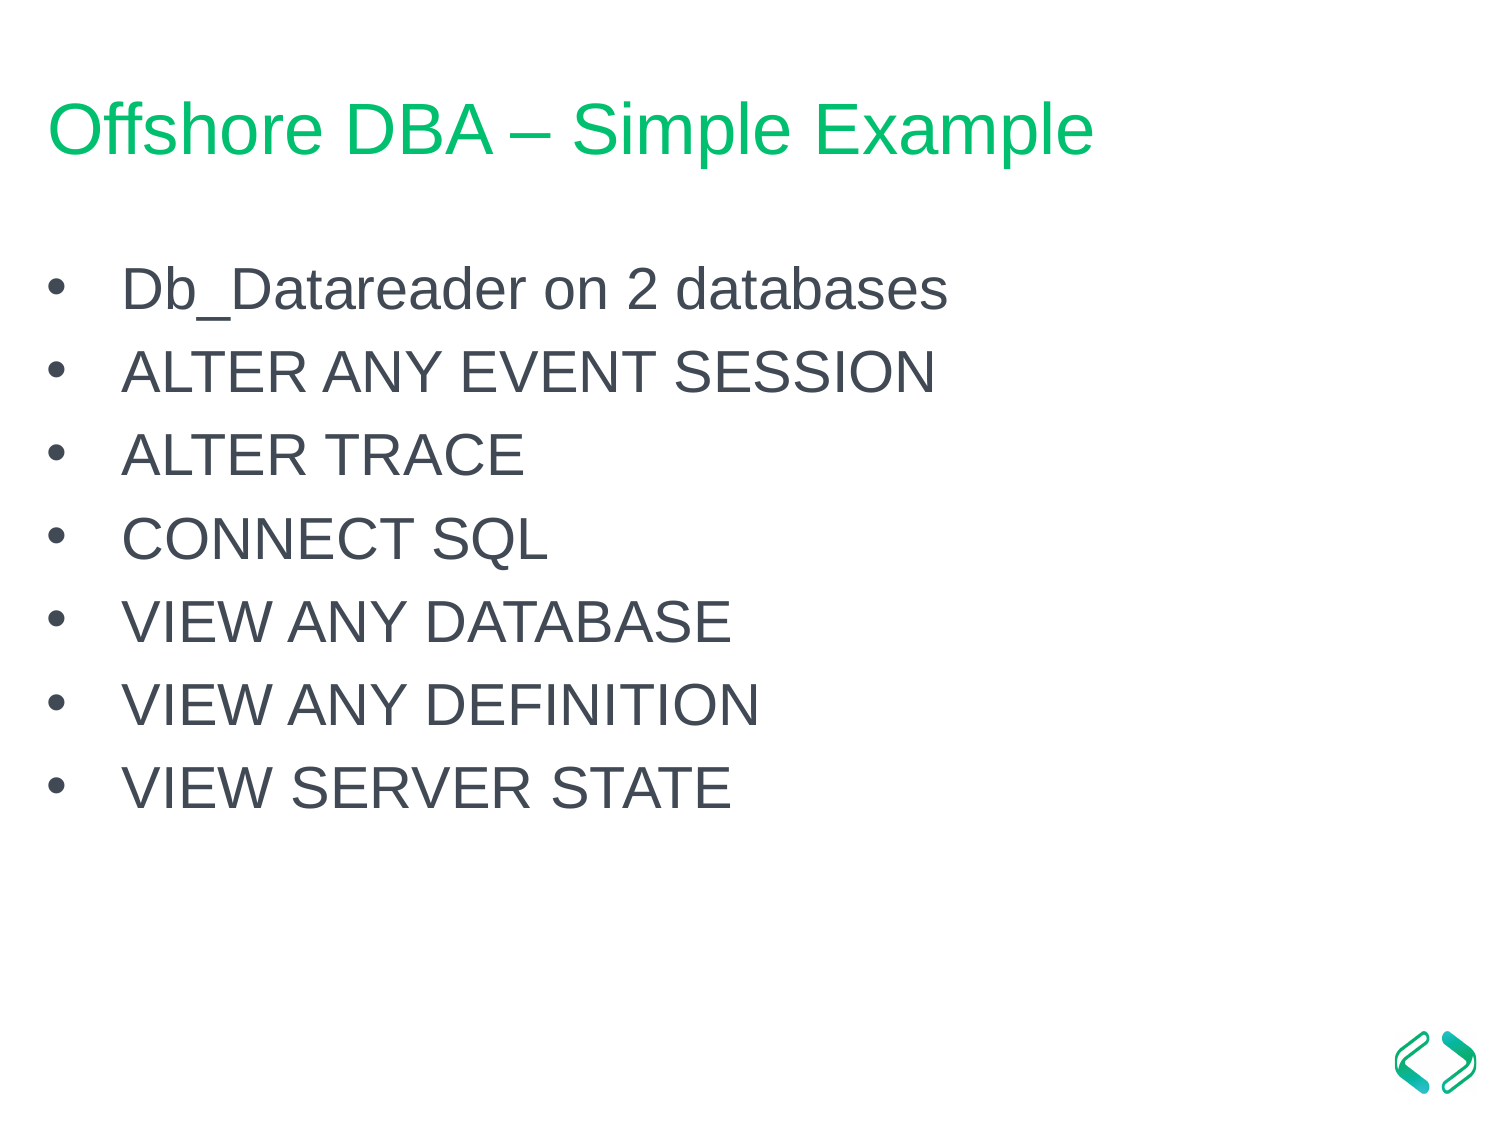

# Offshore DBA – Simple Example
Db_Datareader on 2 databases
ALTER ANY EVENT SESSION
ALTER TRACE
CONNECT SQL
VIEW ANY DATABASE
VIEW ANY DEFINITION
VIEW SERVER STATE